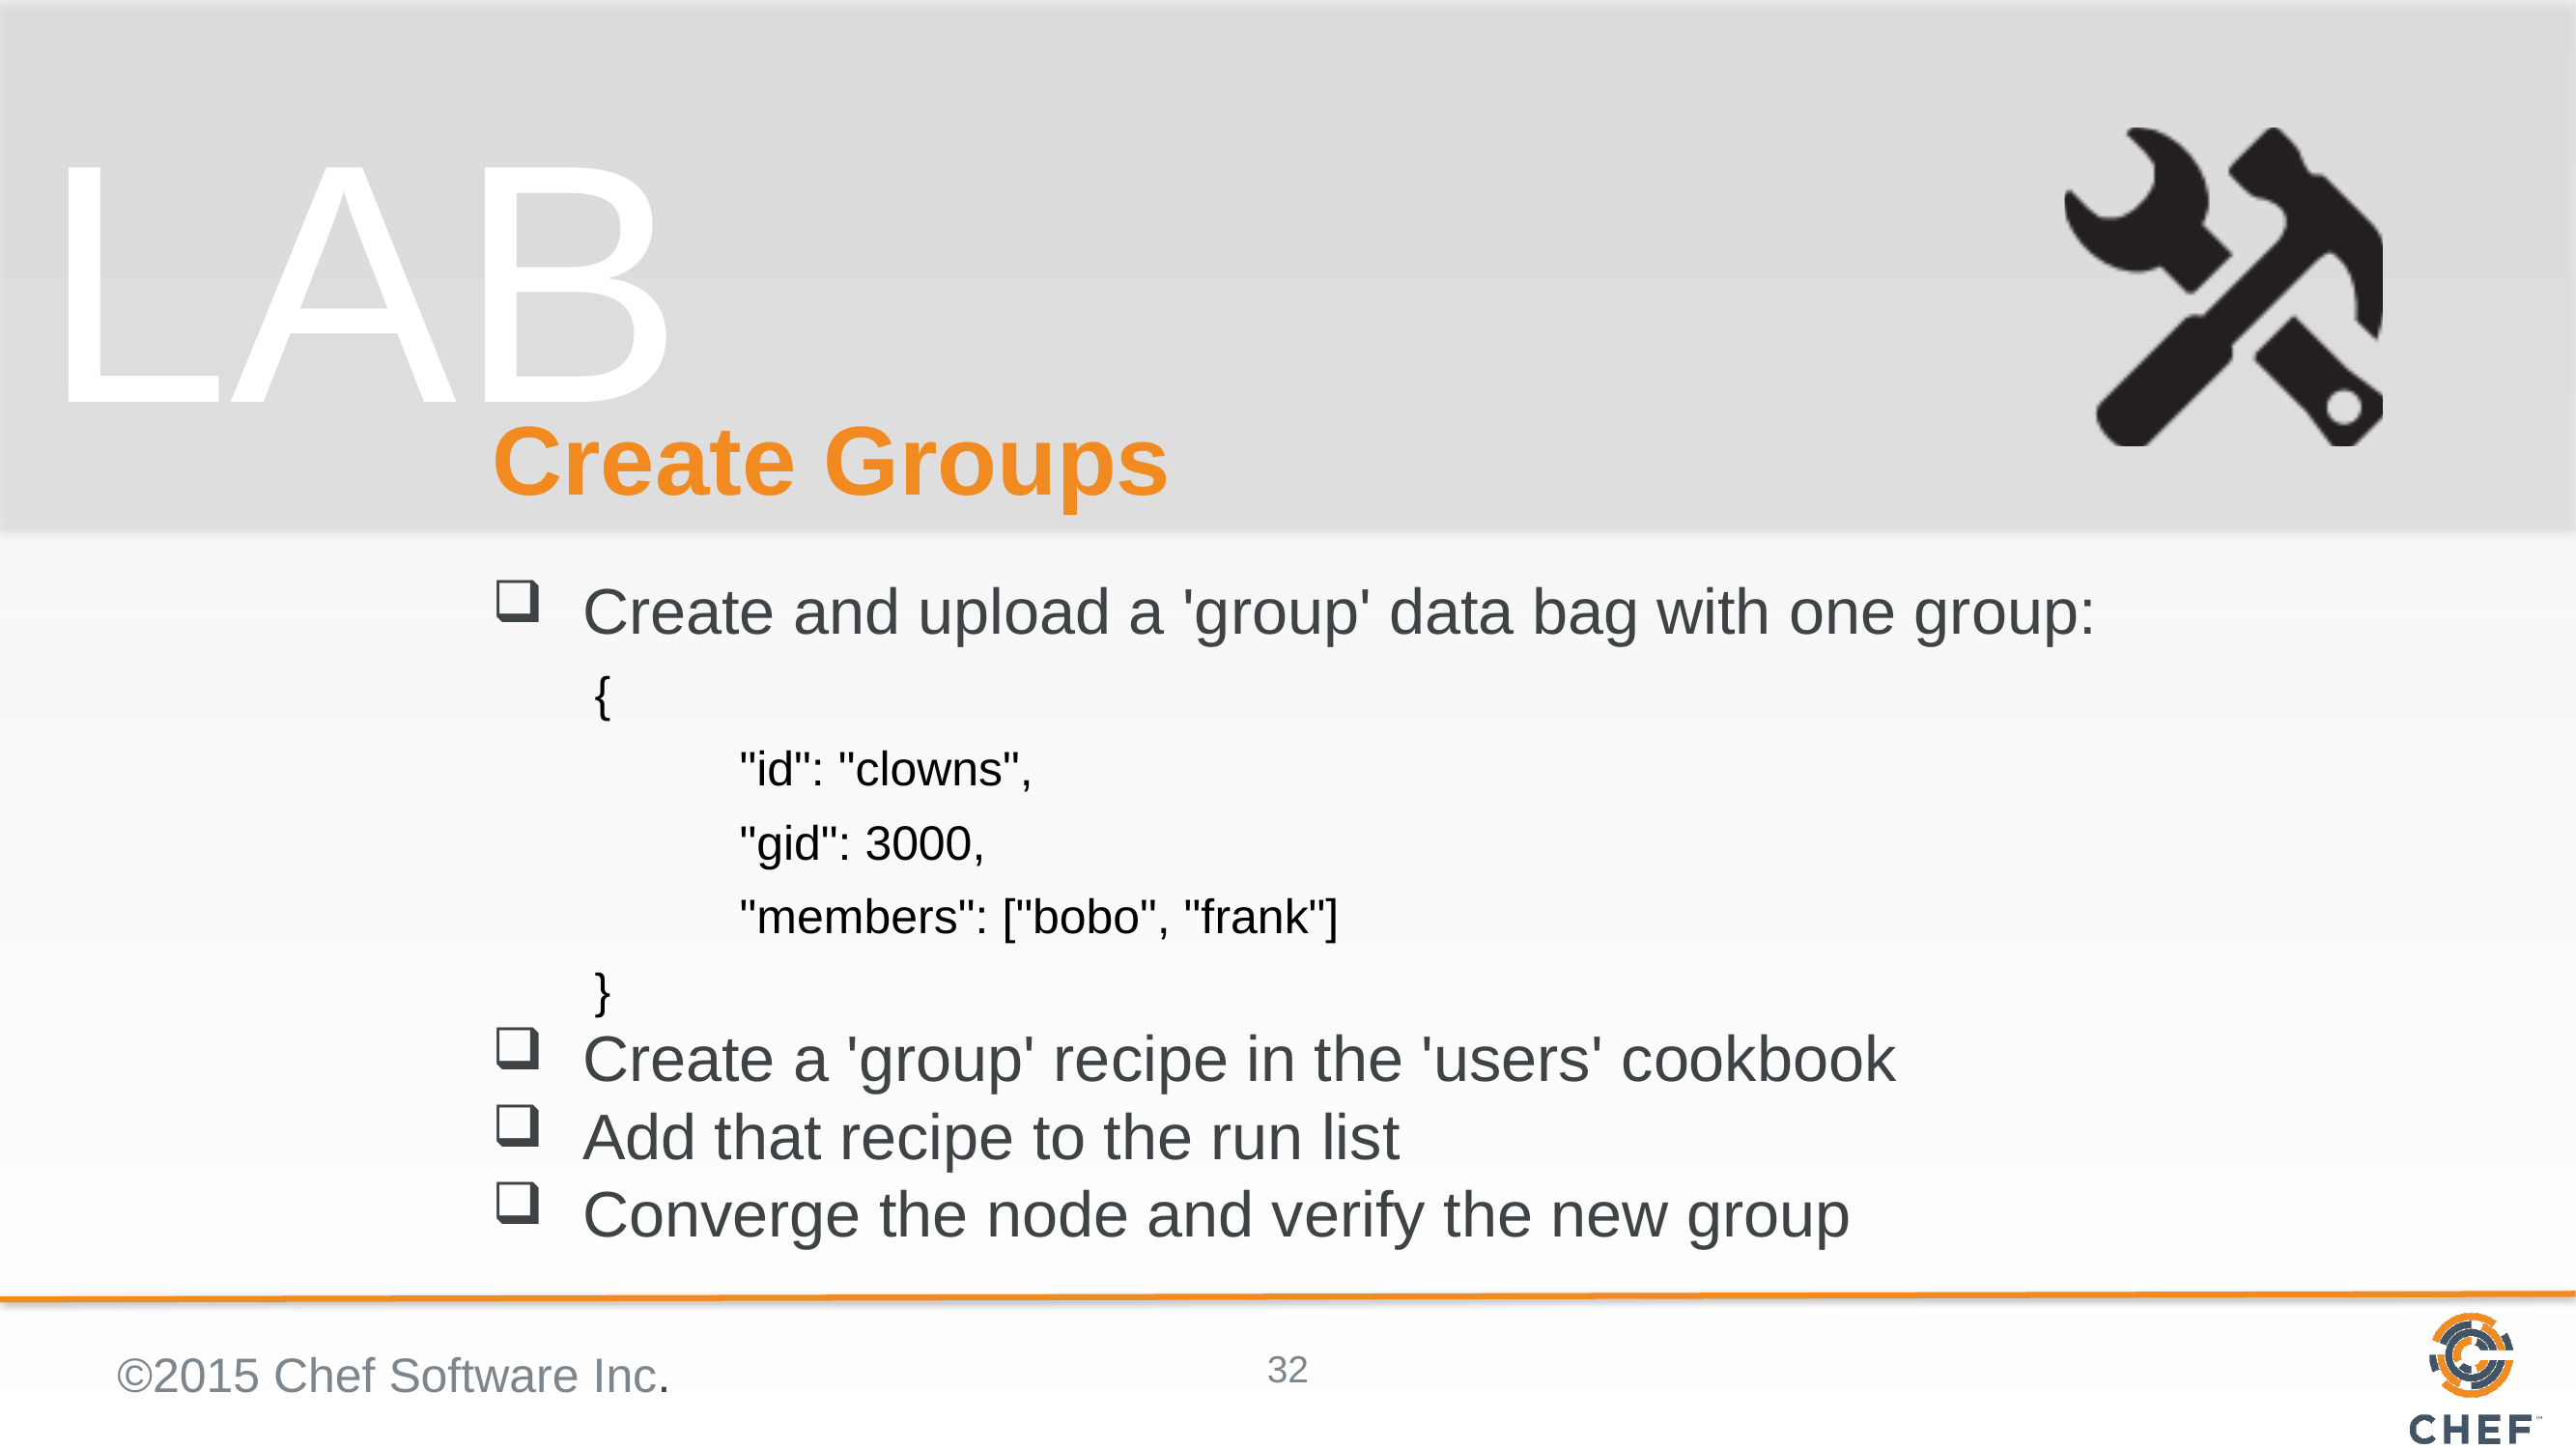

# Create Groups
Create and upload a 'group' data bag with one group:
{
	"id": "clowns",
	"gid": 3000,
	"members": ["bobo", "frank"]
}
Create a 'group' recipe in the 'users' cookbook
Add that recipe to the run list
Converge the node and verify the new group
©2015 Chef Software Inc.
32